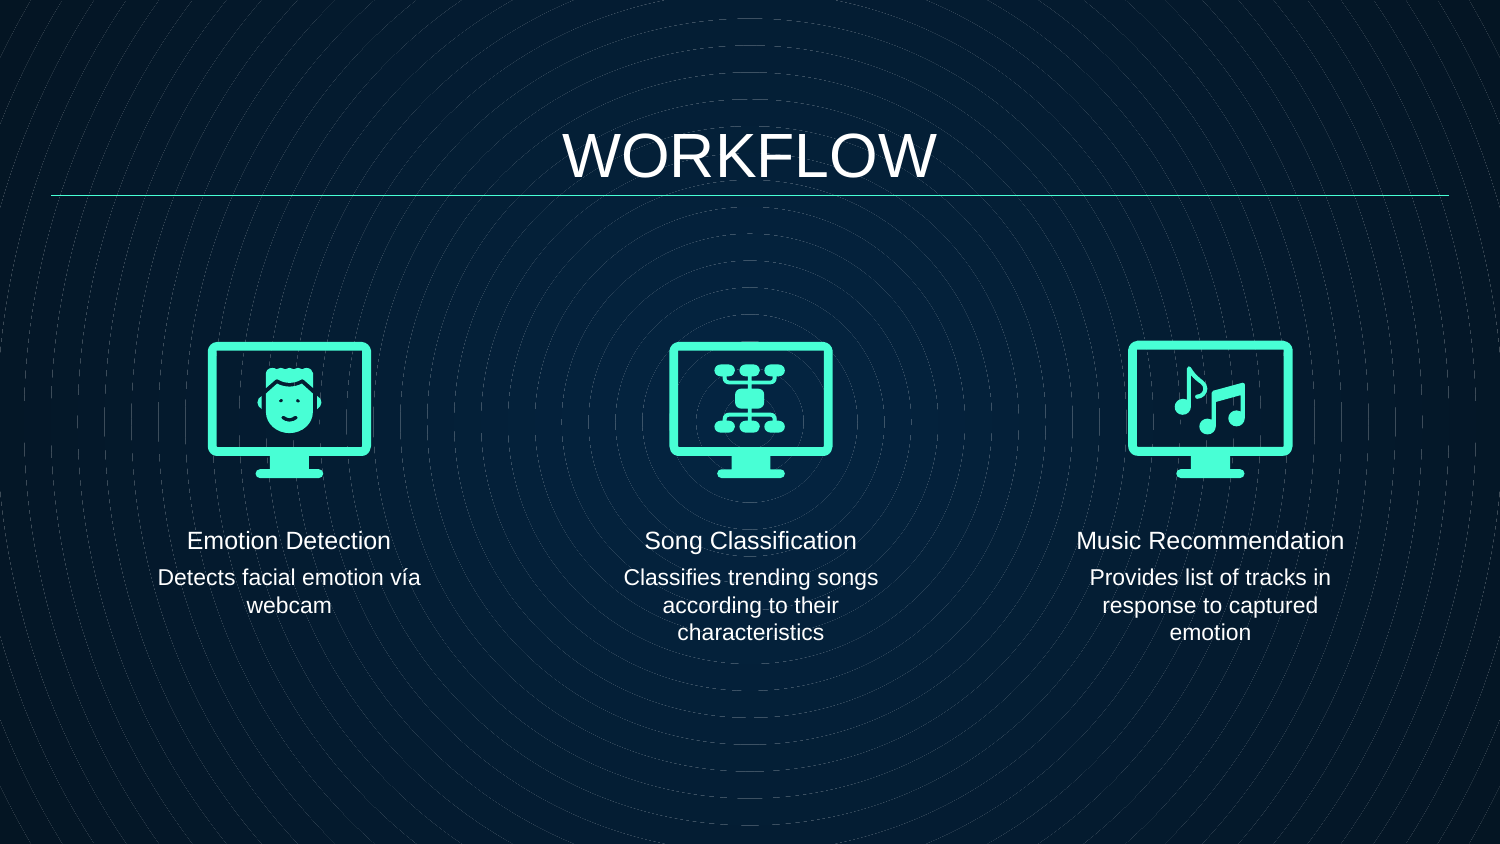

WORKFLOW

# Emotion Detection
Song Classification
Music Recommendation
Detects facial emotion vía webcam
Classifies trending songs according to their characteristics
Provides list of tracks in response to captured emotion